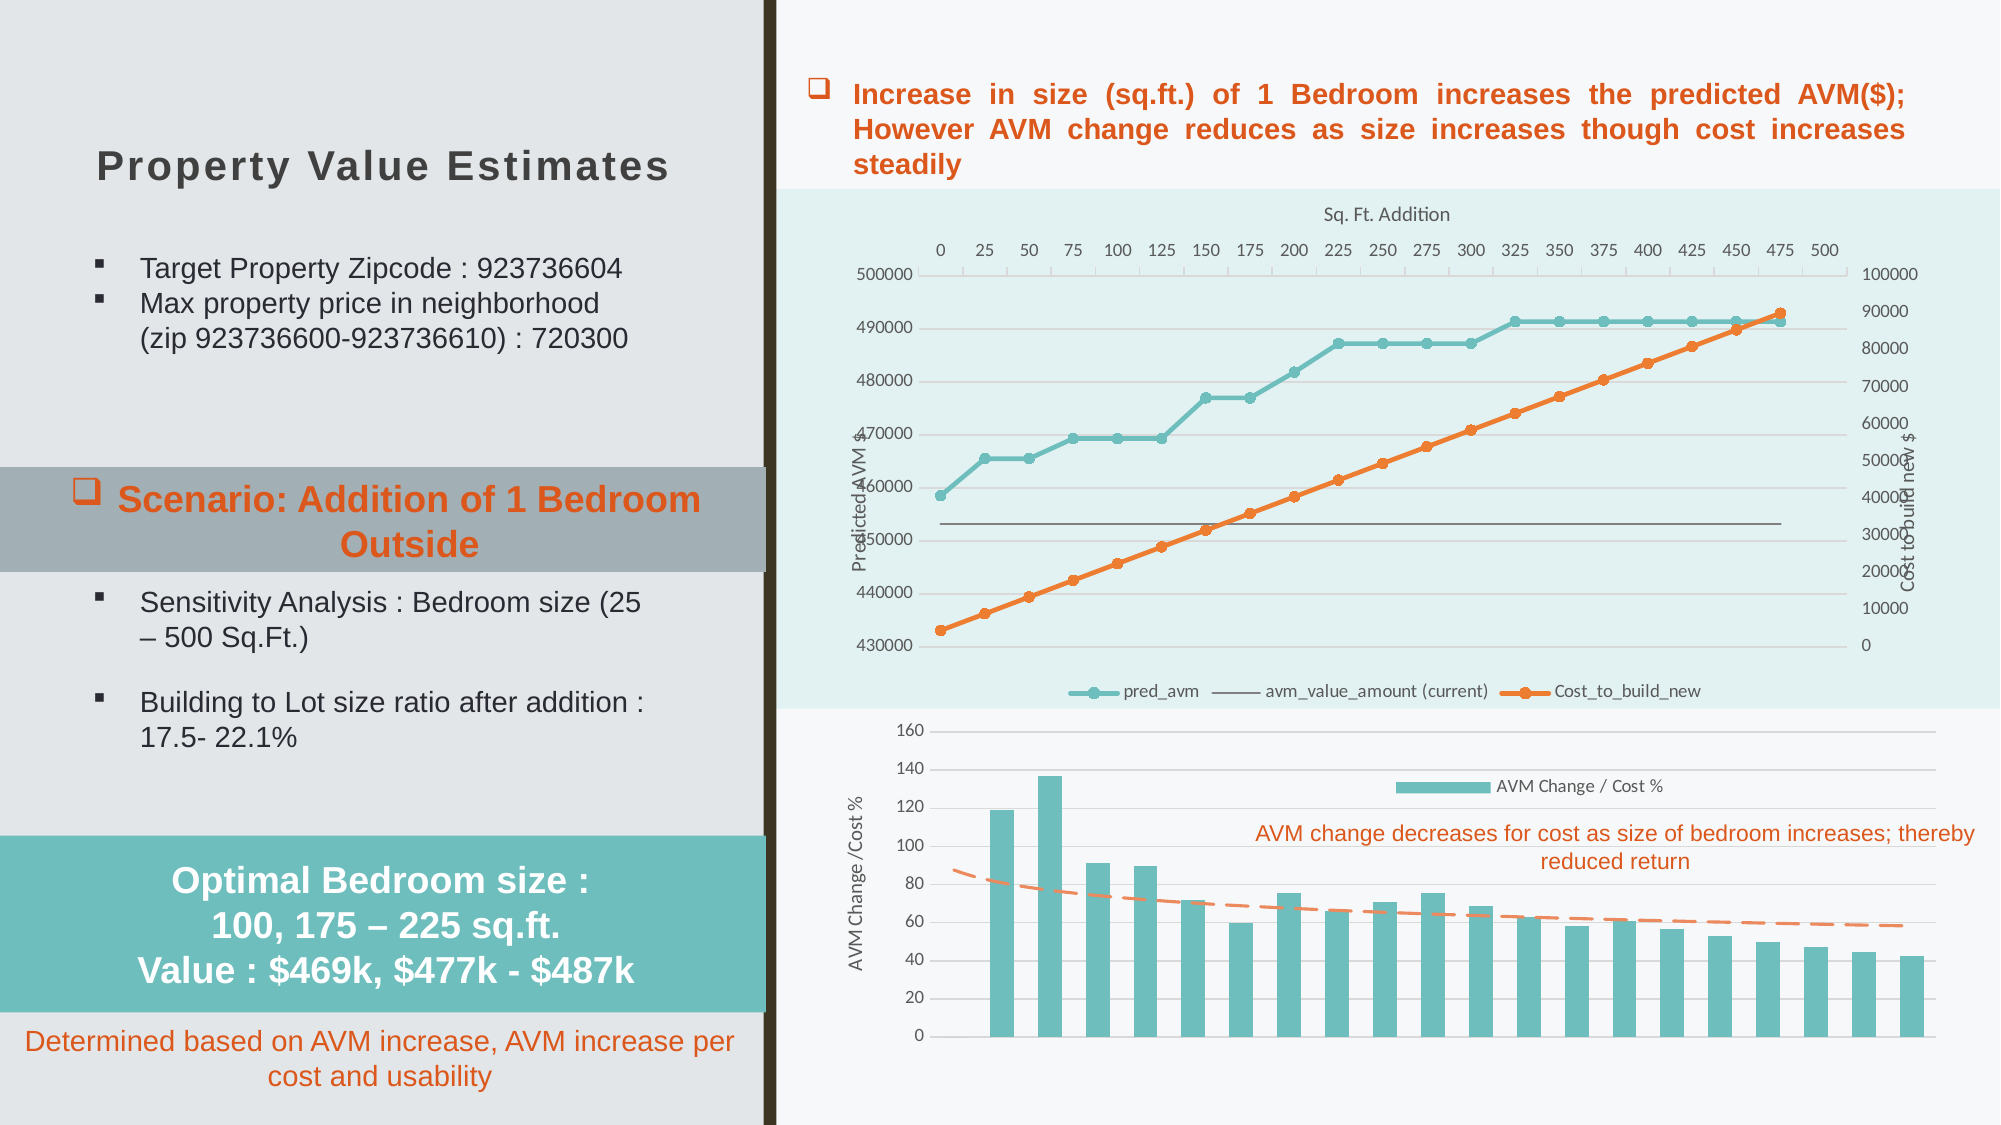

# Property Value Estimates
Increase in size (sq.ft.) of 1 Bedroom increases the predicted AVM($); However AVM change reduces as size increases though cost increases steadily

[unsupported chart]

Target Property Zipcode : 923736604
Max property price in neighborhood (zip 923736600-923736610) : 720300
Scenario: Addition of 1 Bedroom Outside

Sensitivity Analysis : Bedroom size (25 – 500 Sq.Ft.)
Building to Lot size ratio after addition : 17.5- 22.1%

### Chart

| Category | AVM Change / Cost % |
|---|---|
| 0 | 0.0 |
| 25 | 119.27351671288876 |
| 50 | 137.22714289122248 |
| 75 | 91.48476192748166 |
| 100 | 89.74790440974434 |
| 125 | 71.79832352779547 |
| 150 | 59.83193627316289 |
| 175 | 75.60697272887623 |
| 200 | 66.15610113776671 |
| 225 | 70.80169068053091 |
| 250 | 75.69812517900228 |
| 275 | 68.8164774354566 |
| 300 | 63.081770982501894 |
| 325 | 58.22932706077098 |
| 350 | 60.65519223300313 |
| 375 | 56.61151275080292 |
| 400 | 53.07329320387774 |
| 425 | 49.95133478012023 |
| 450 | 47.1762606256691 |
| 475 | 44.69329954010757 |
| 500 | 42.45863456310219 |
AVM change decreases for cost as size of bedroom increases; thereby reduced return
Optimal Bedroom size :
100, 175 – 225 sq.ft.
Value : $469k, $477k - $487k
Determined based on AVM increase, AVM increase per cost and usability